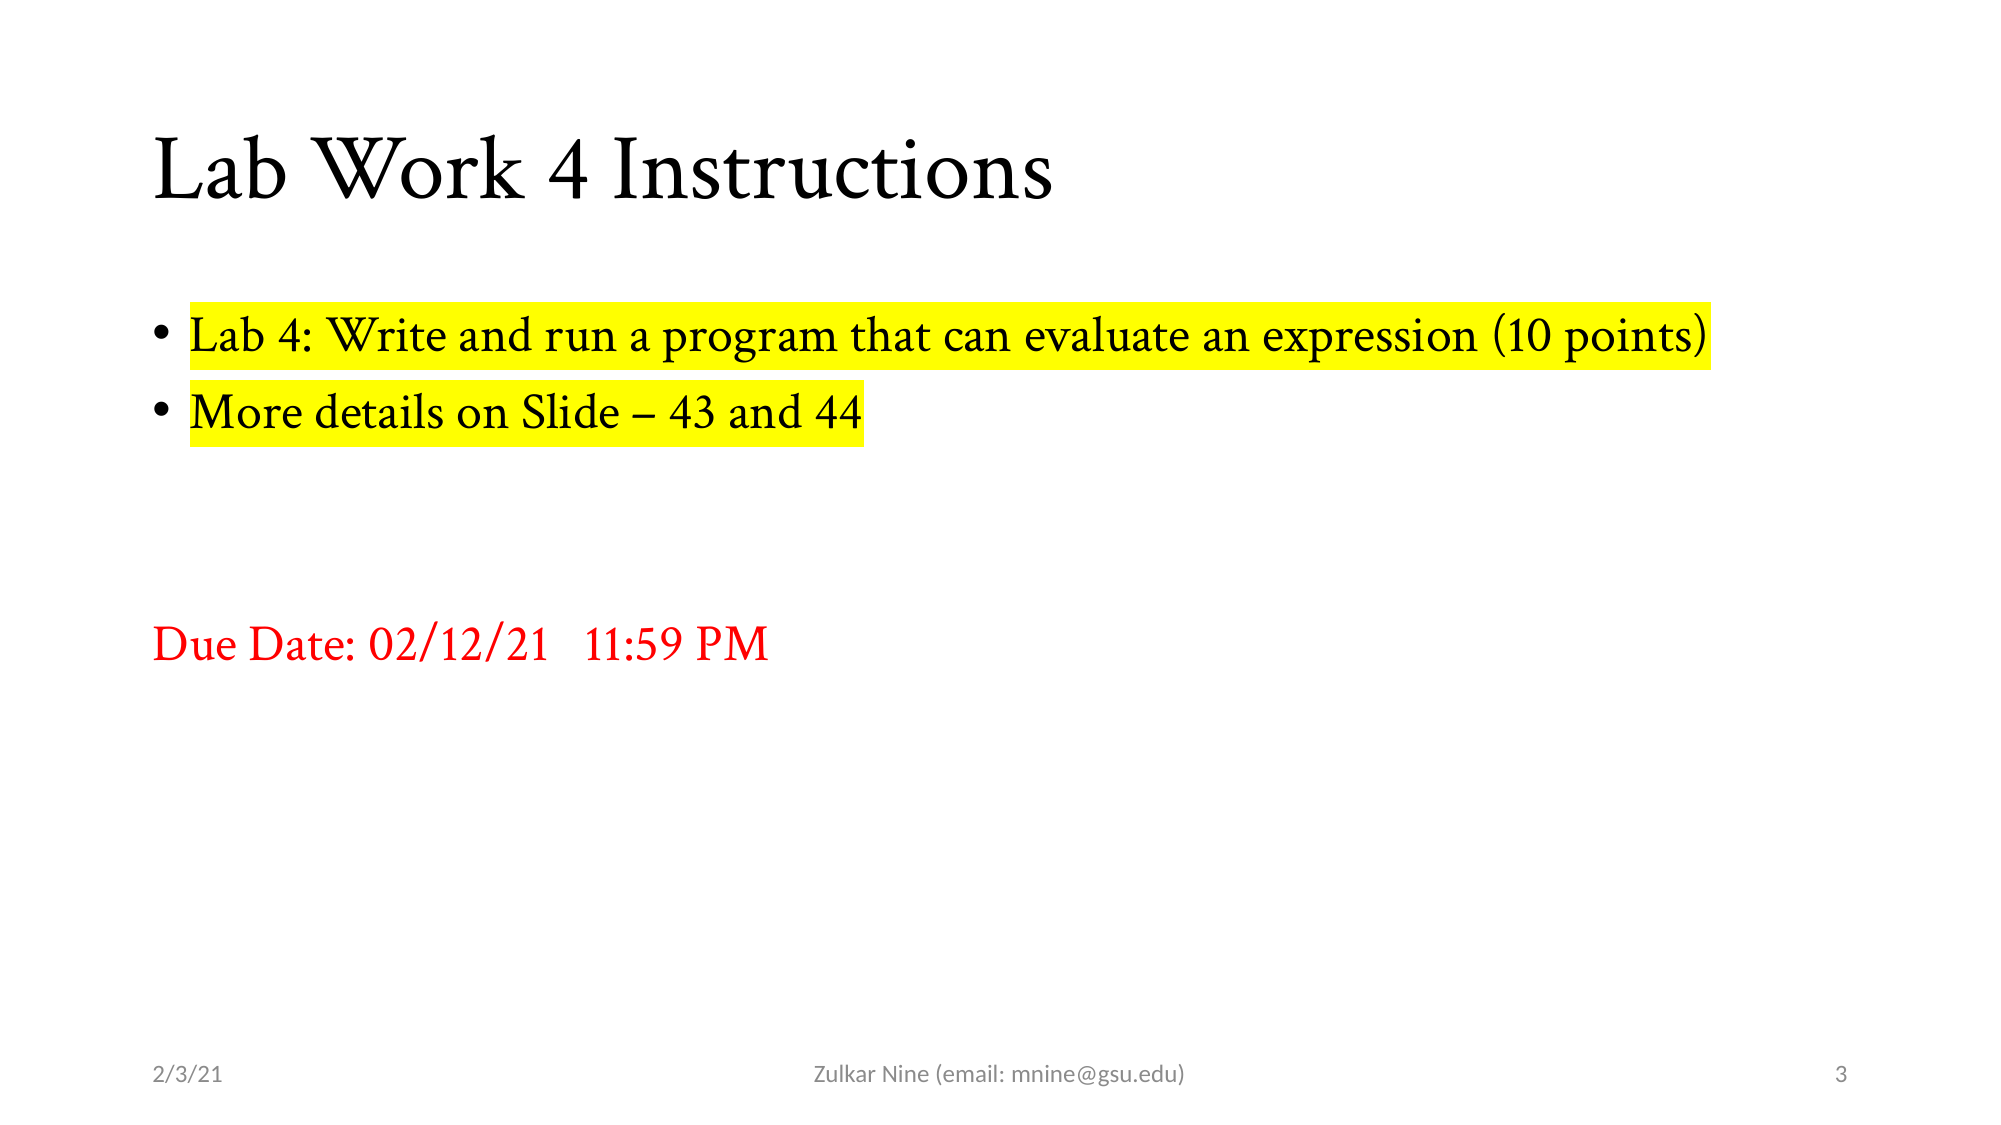

# Lab Work 4 Instructions
Lab 4: Write and run a program that can evaluate an expression (10 points)
More details on Slide – 43 and 44

Due Date: 02/12/21   11:59 PM

2/3/21
Zulkar Nine (email: mnine@gsu.edu)
3